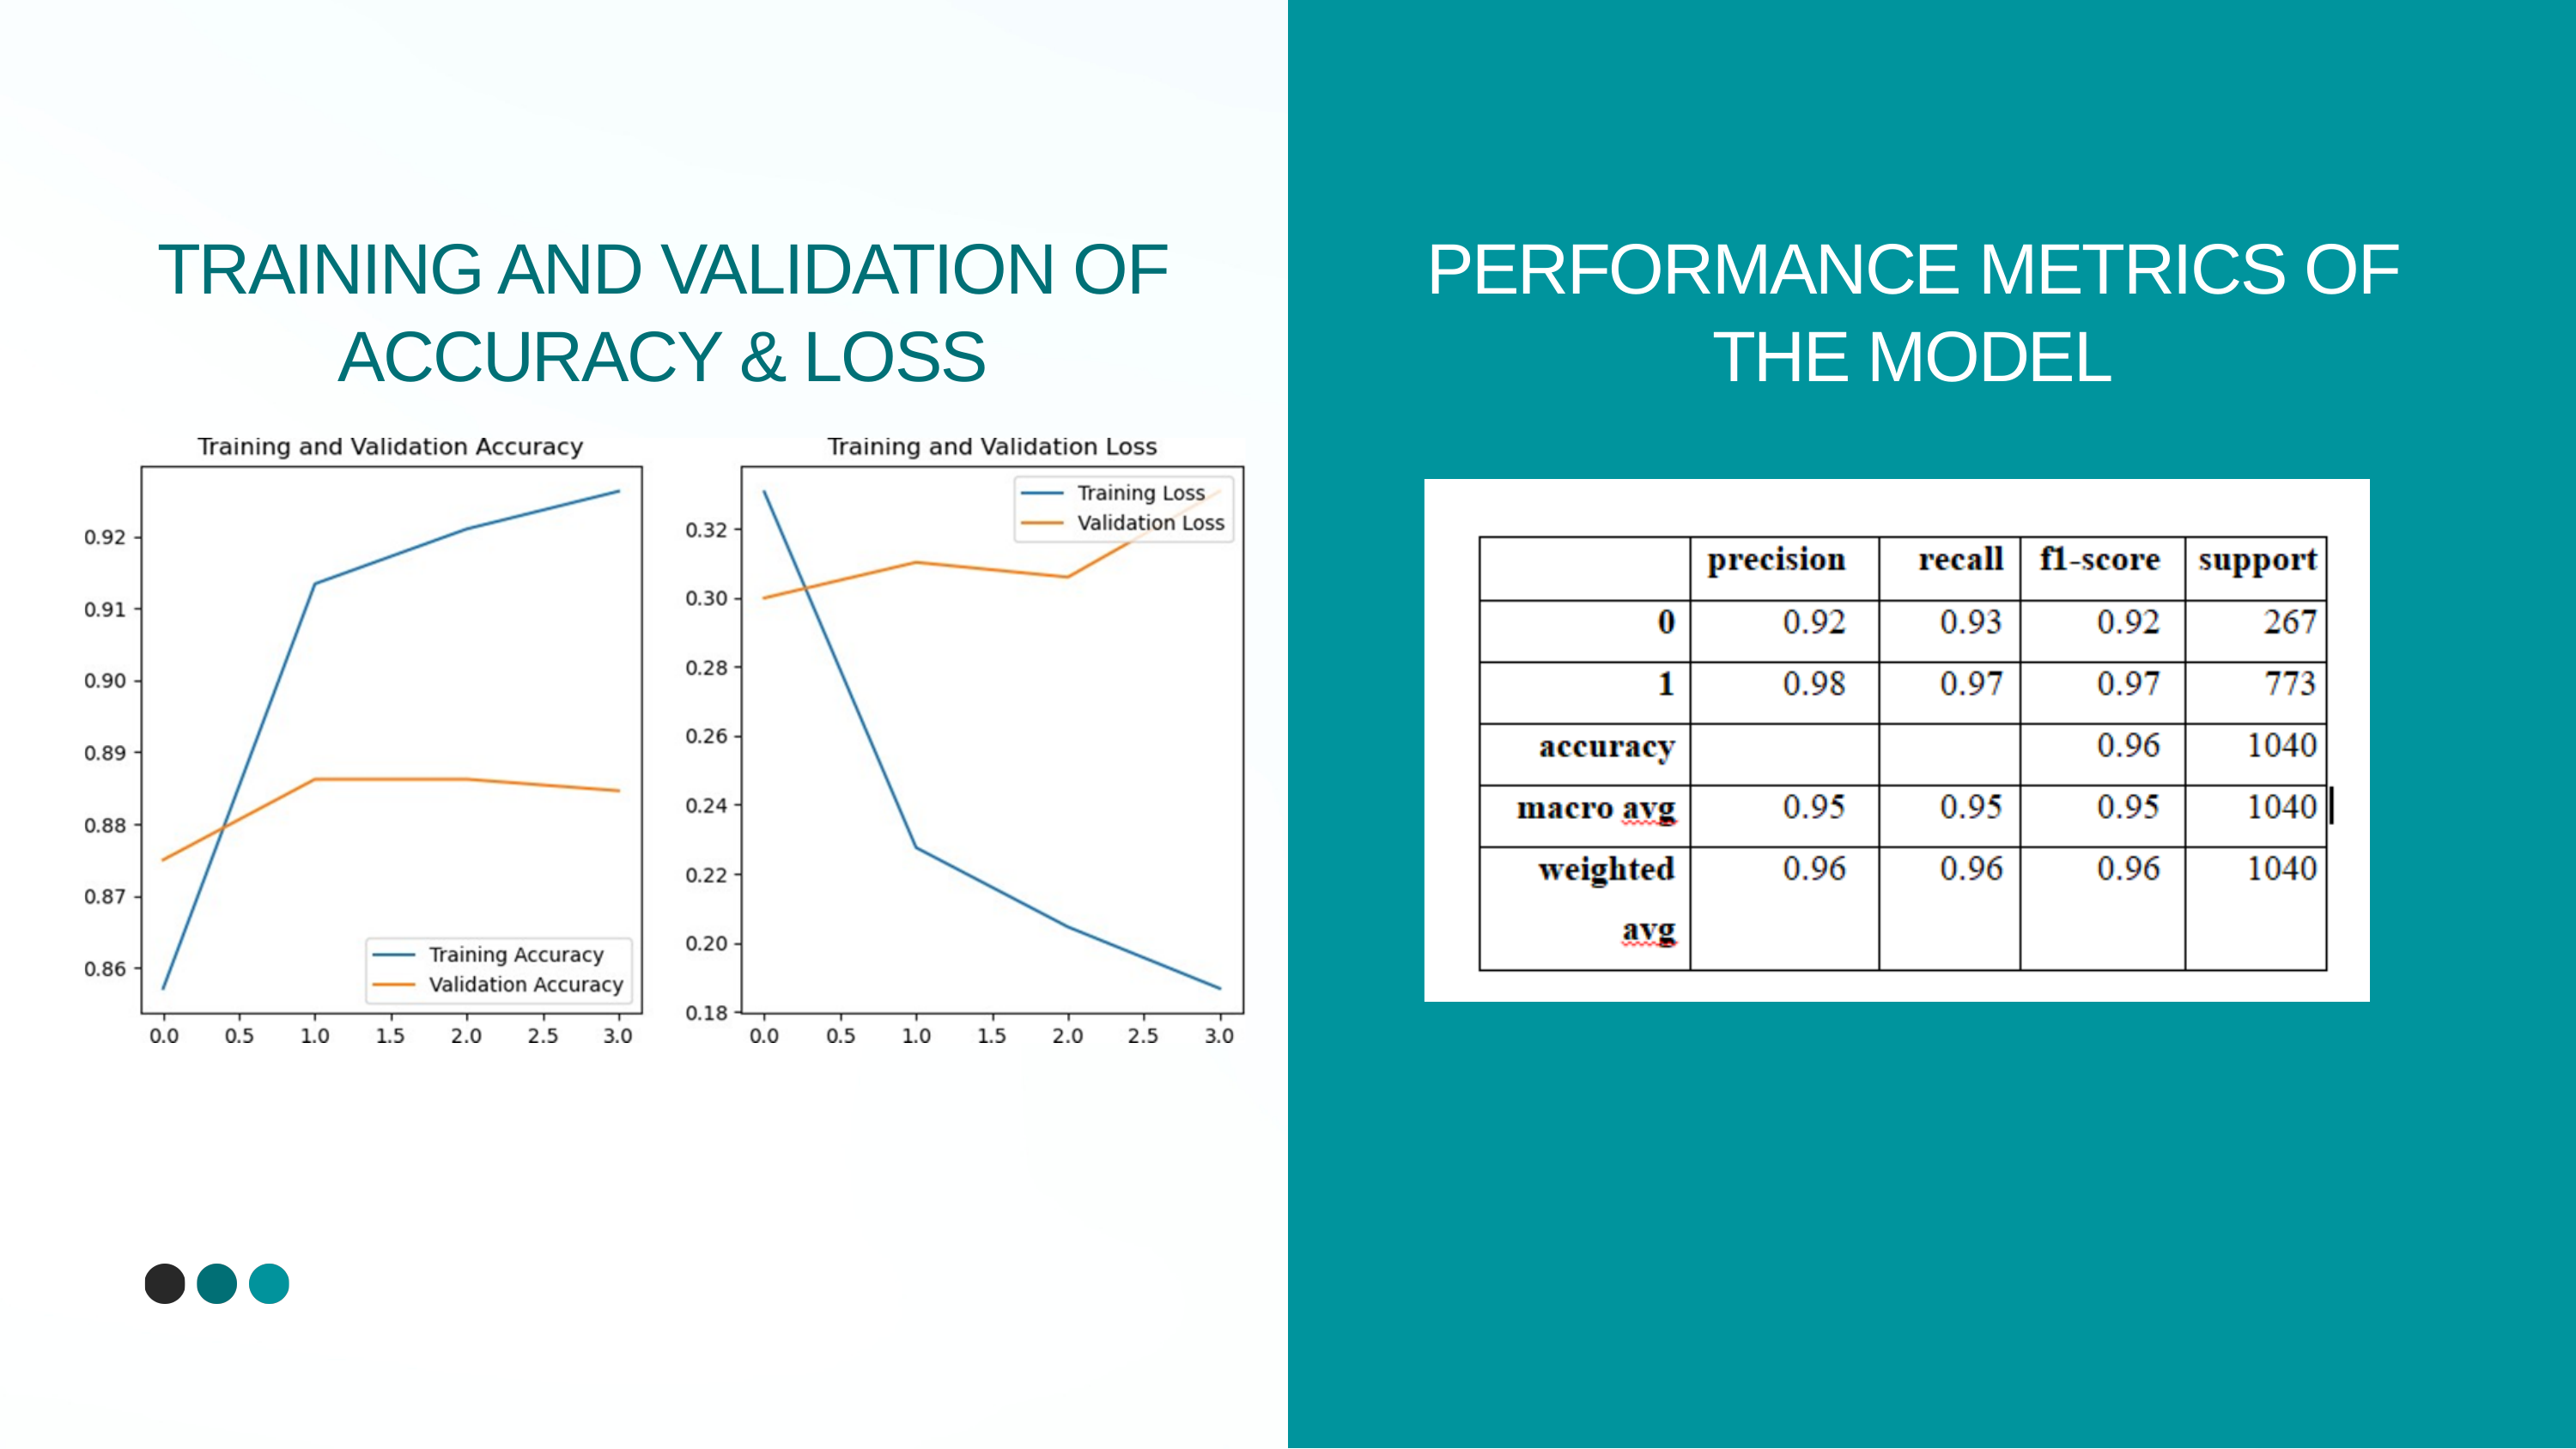

TRAINING AND VALIDATION OF ACCURACY & LOSS

PERFORMANCE METRICS OF THE MODEL